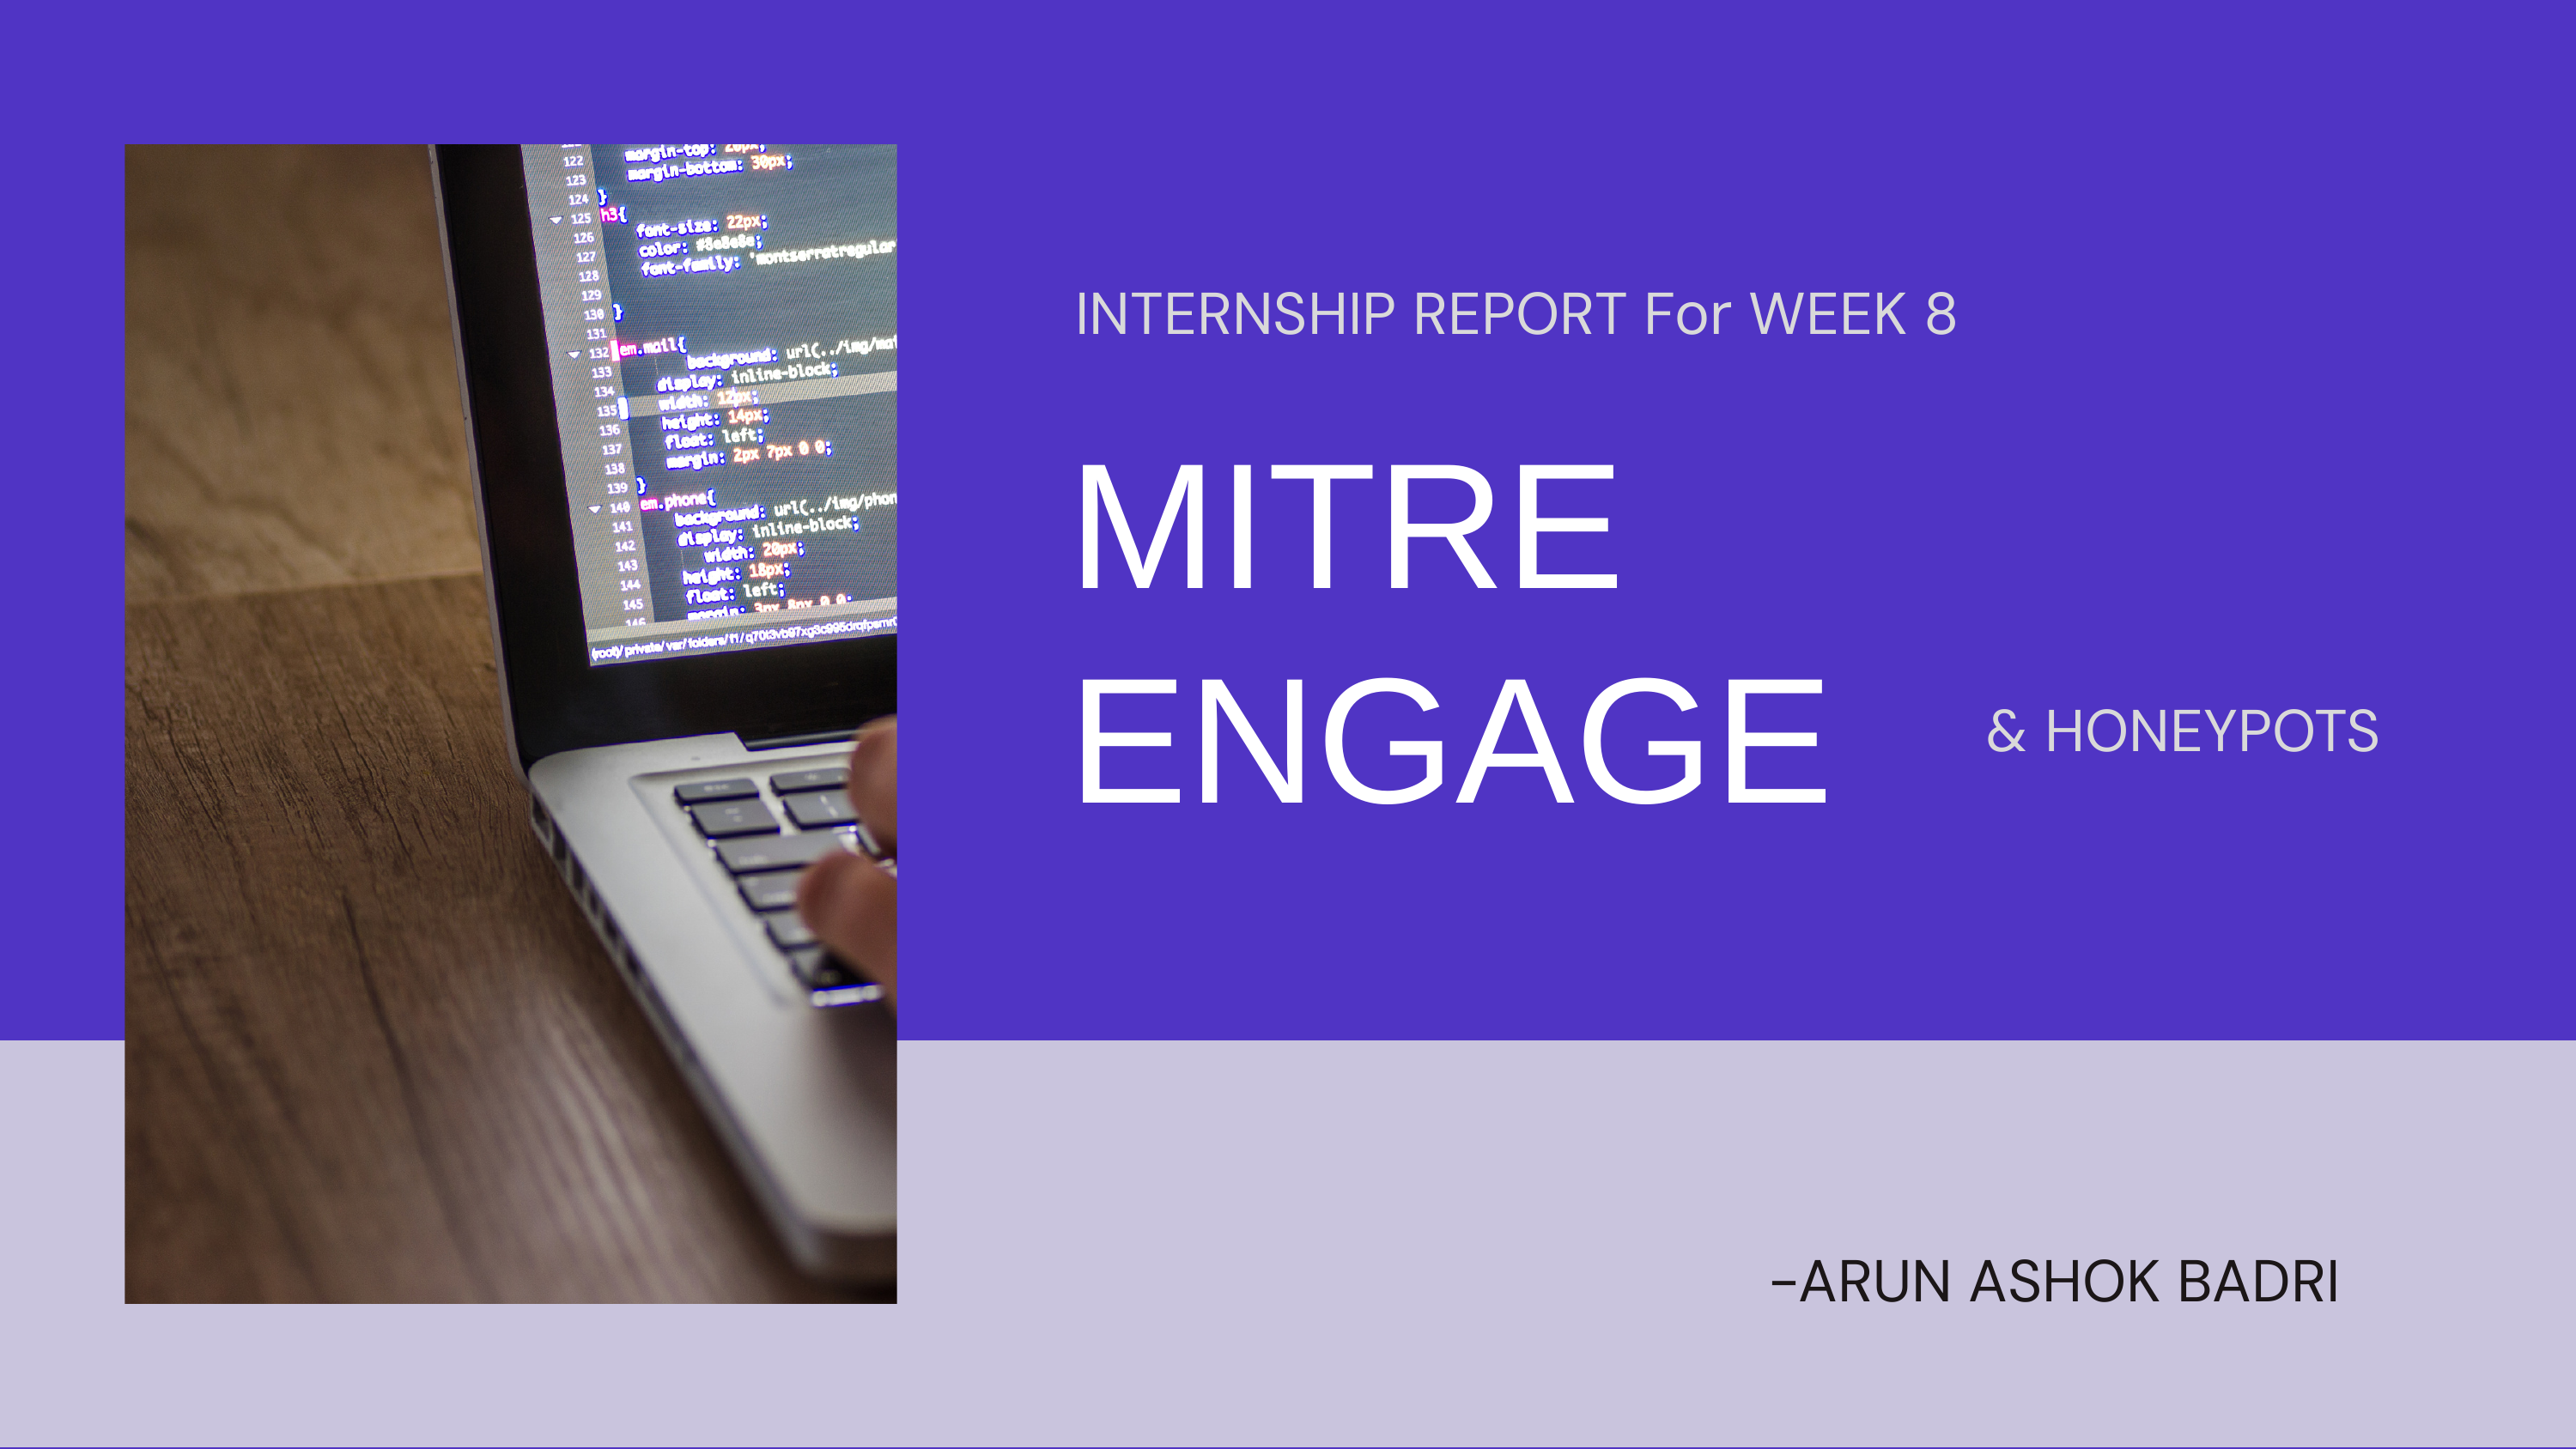

INTERNSHIP REPORT For WEEK 8
MITRE ENGAGE
& HONEYPOTS

-ARUN ASHOK BADRI